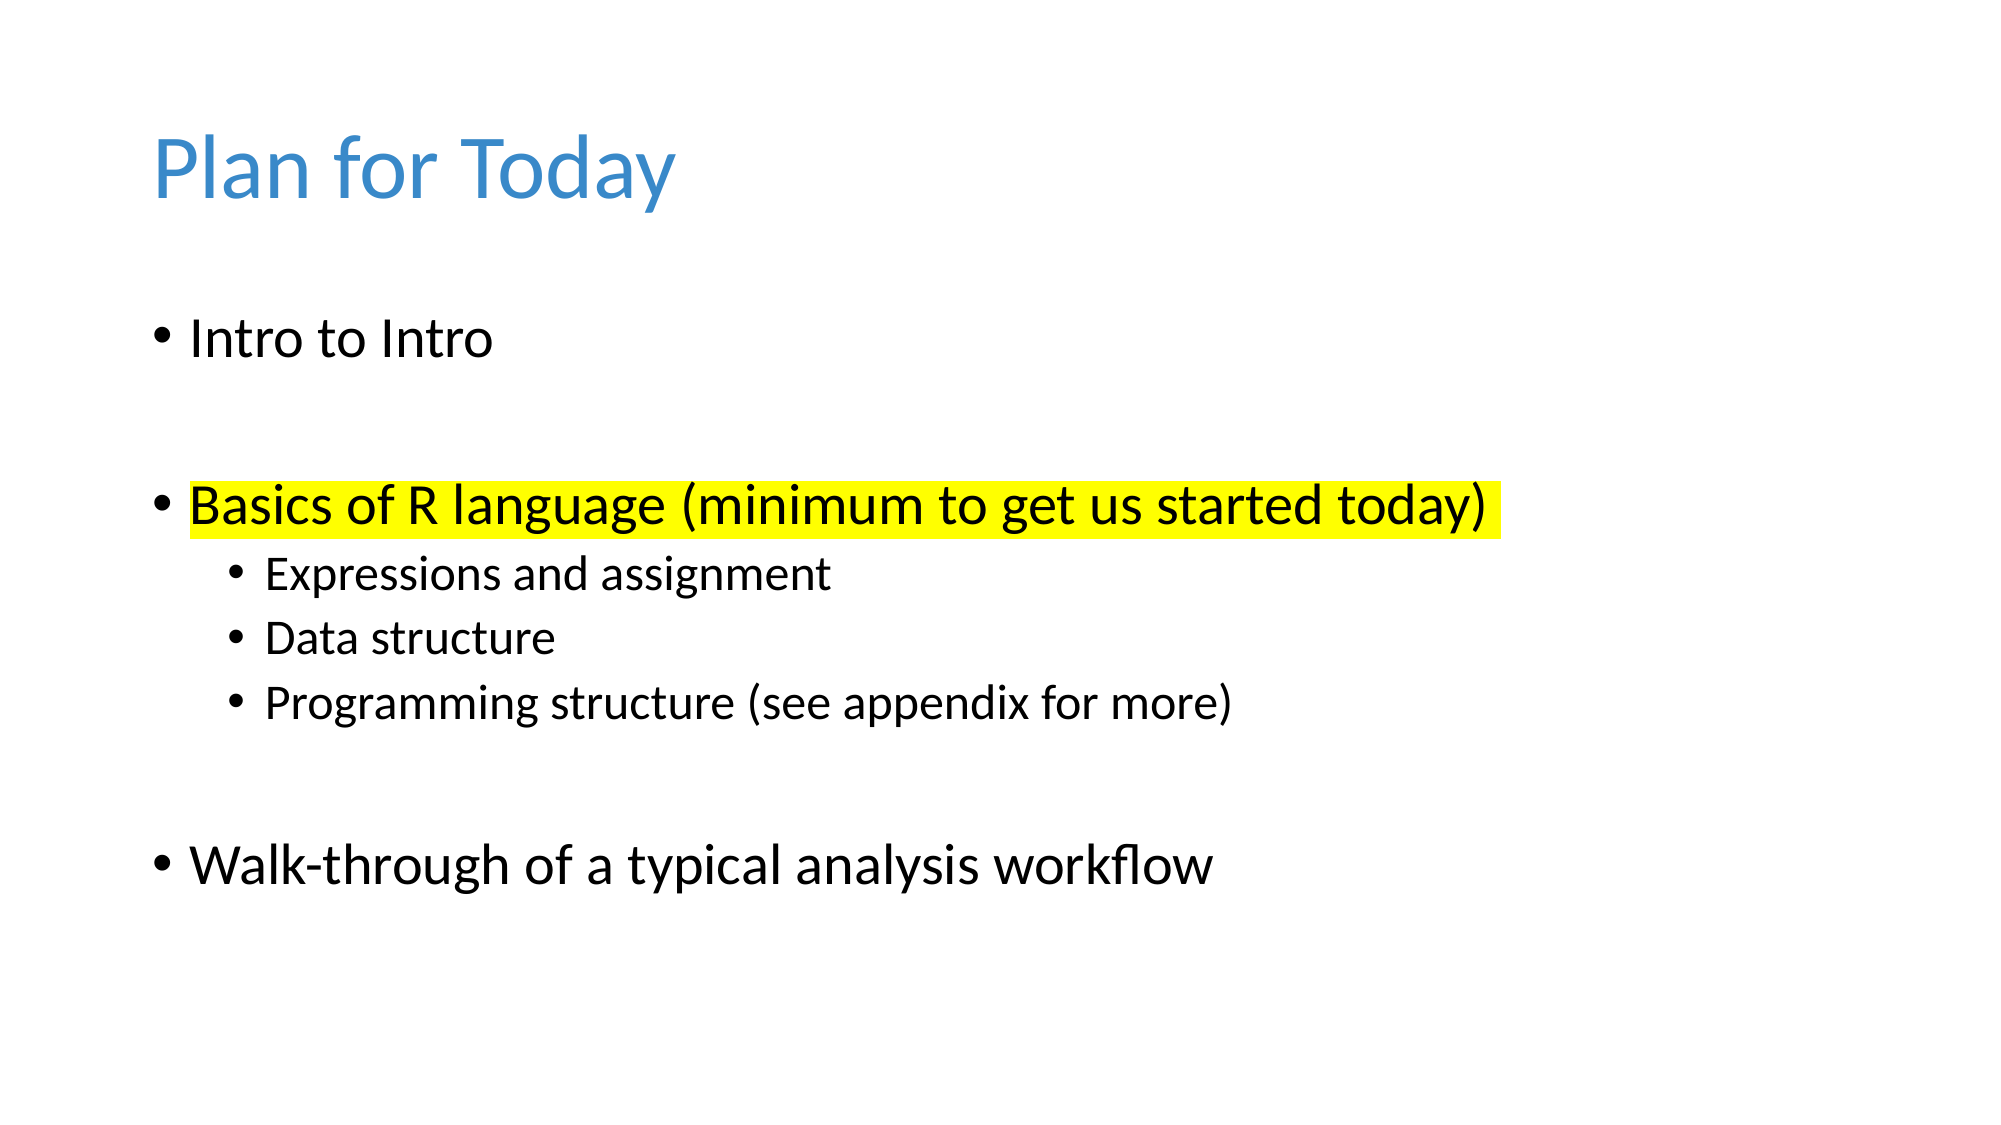

# Plan for Today
Intro to Intro

Basics of R language (minimum to get us started today)
Expressions and assignment
Data structure
Programming structure (see appendix for more)

Walk-through of a typical analysis workflow